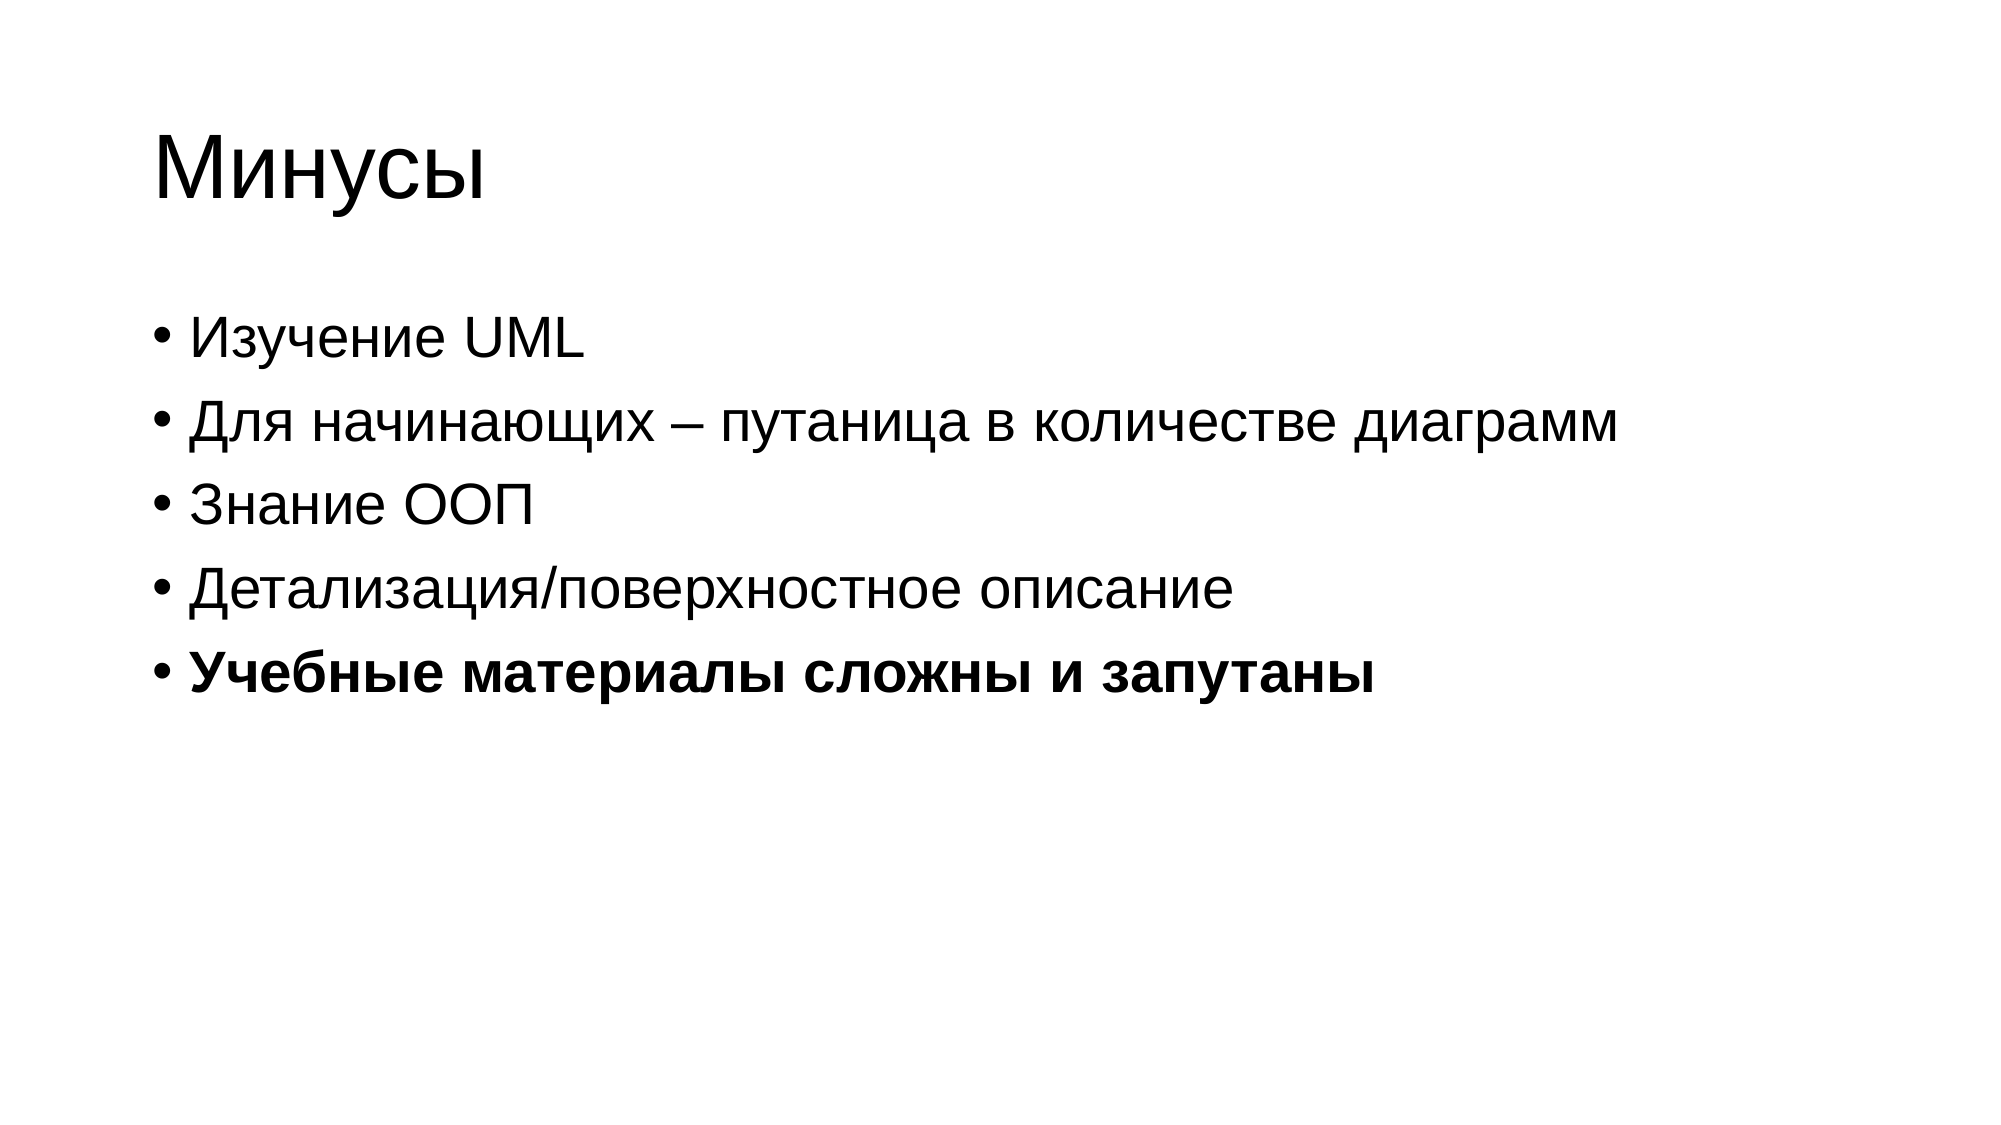

# Минусы
Изучение UML
Для начинающих – путаница в количестве диаграмм
Знание ООП
Детализация/поверхностное описание
Учебные материалы сложны и запутаны